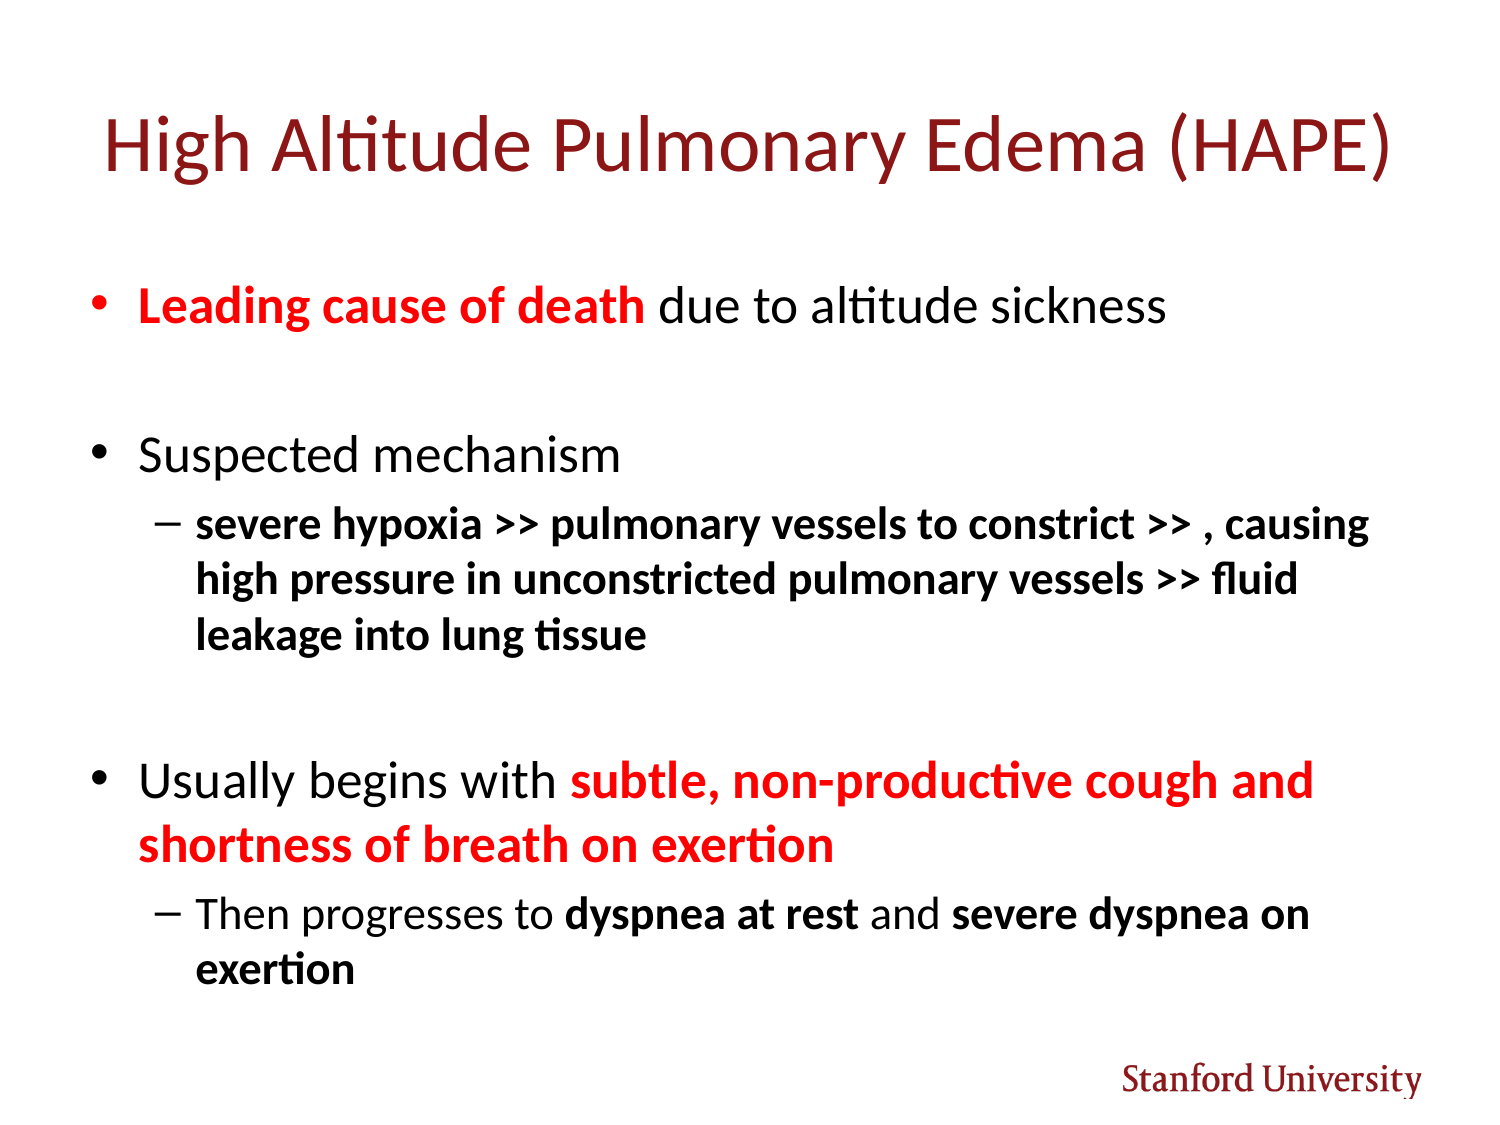

# High Altitude Pulmonary Edema (HAPE)
Leading cause of death due to altitude sickness

Suspected mechanism
severe hypoxia >> pulmonary vessels to constrict >> , causing high pressure in unconstricted pulmonary vessels >> fluid leakage into lung tissue

Usually begins with subtle, non-productive cough and shortness of breath on exertion
Then progresses to dyspnea at rest and severe dyspnea on exertion